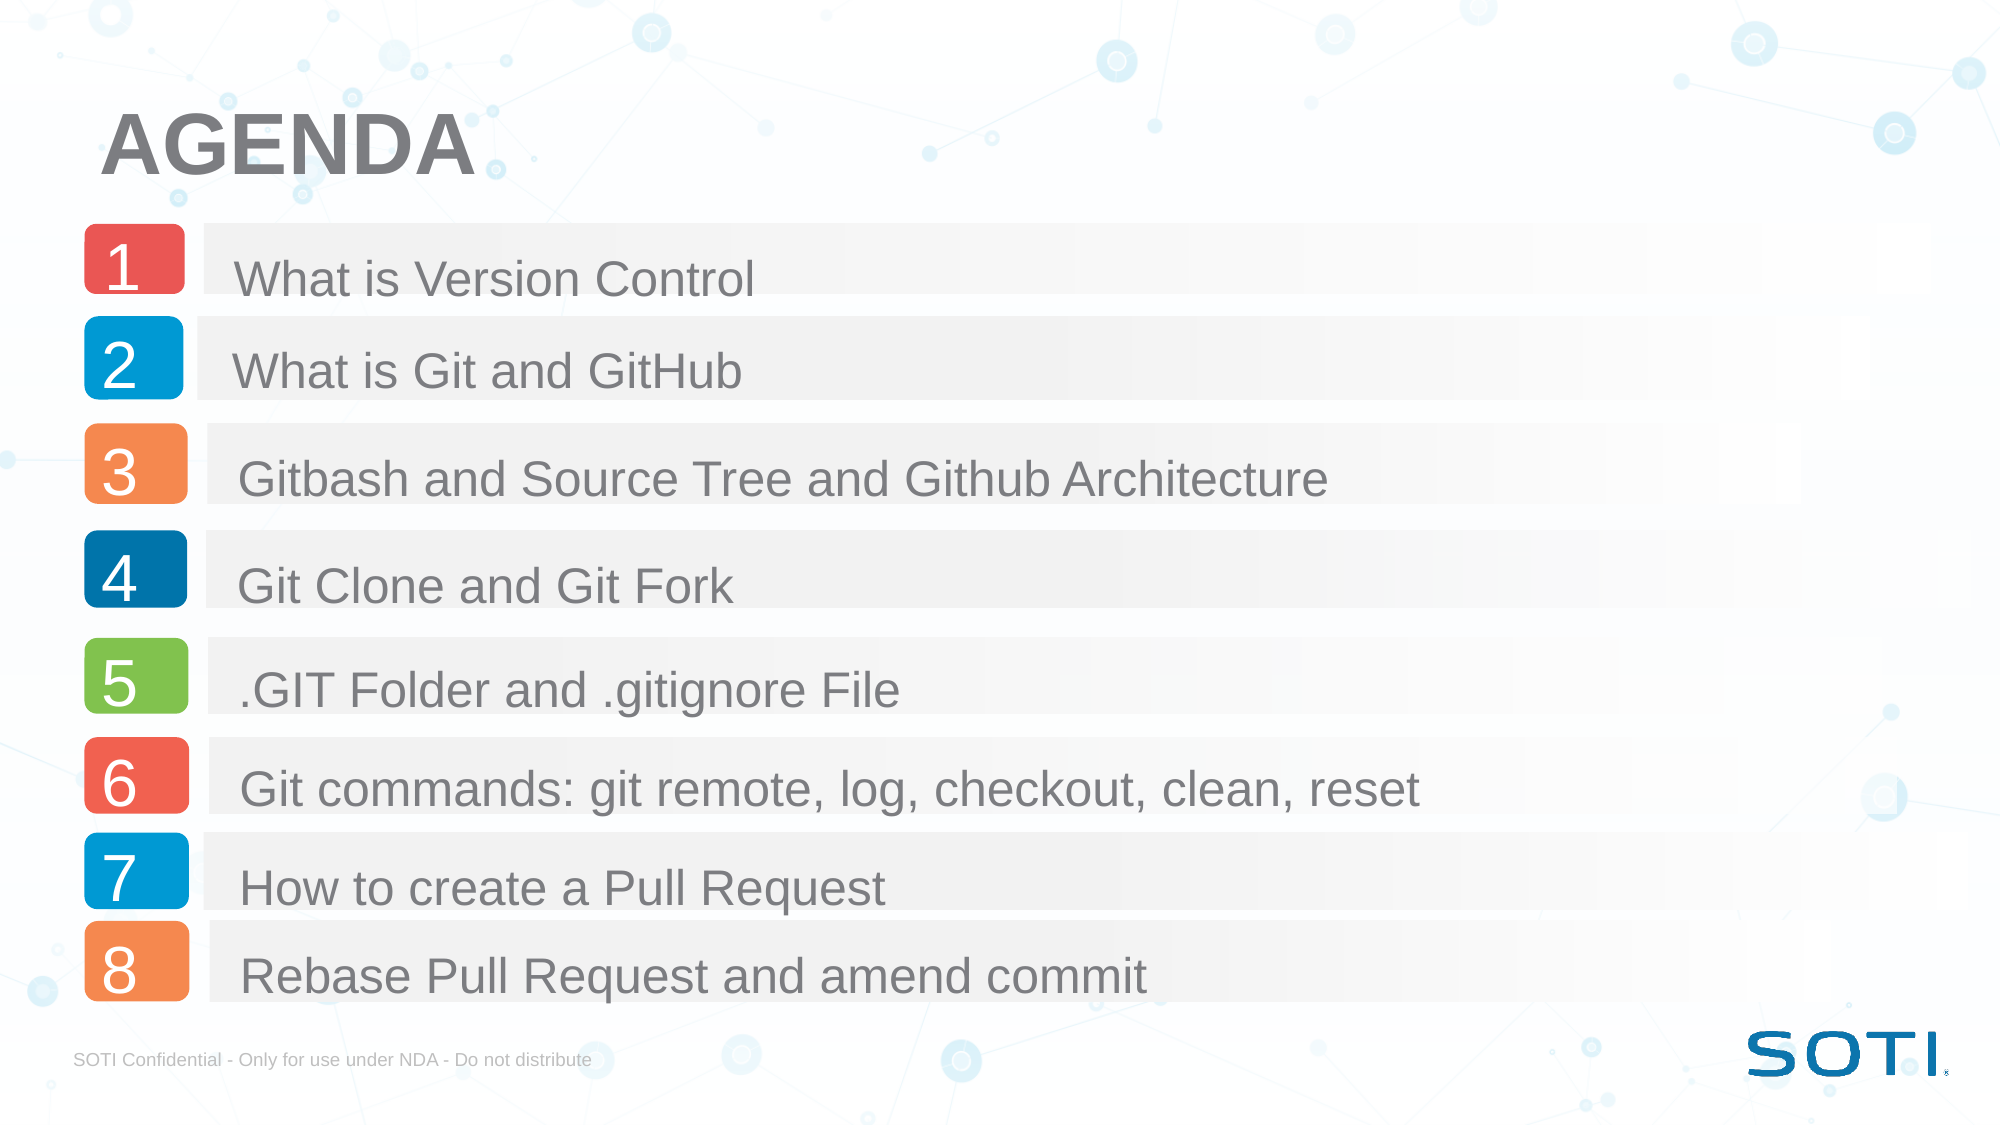

Agenda
1

What is Version Control
2

What is Git and GitHub
3

Gitbash and Source Tree and Github Architecture
4

Git Clone and Git Fork
5

.GIT Folder and .gitignore File
6

Git commands: git remote, log, checkout, clean, reset
7

How to create a Pull Request
8

Rebase Pull Request and amend commit